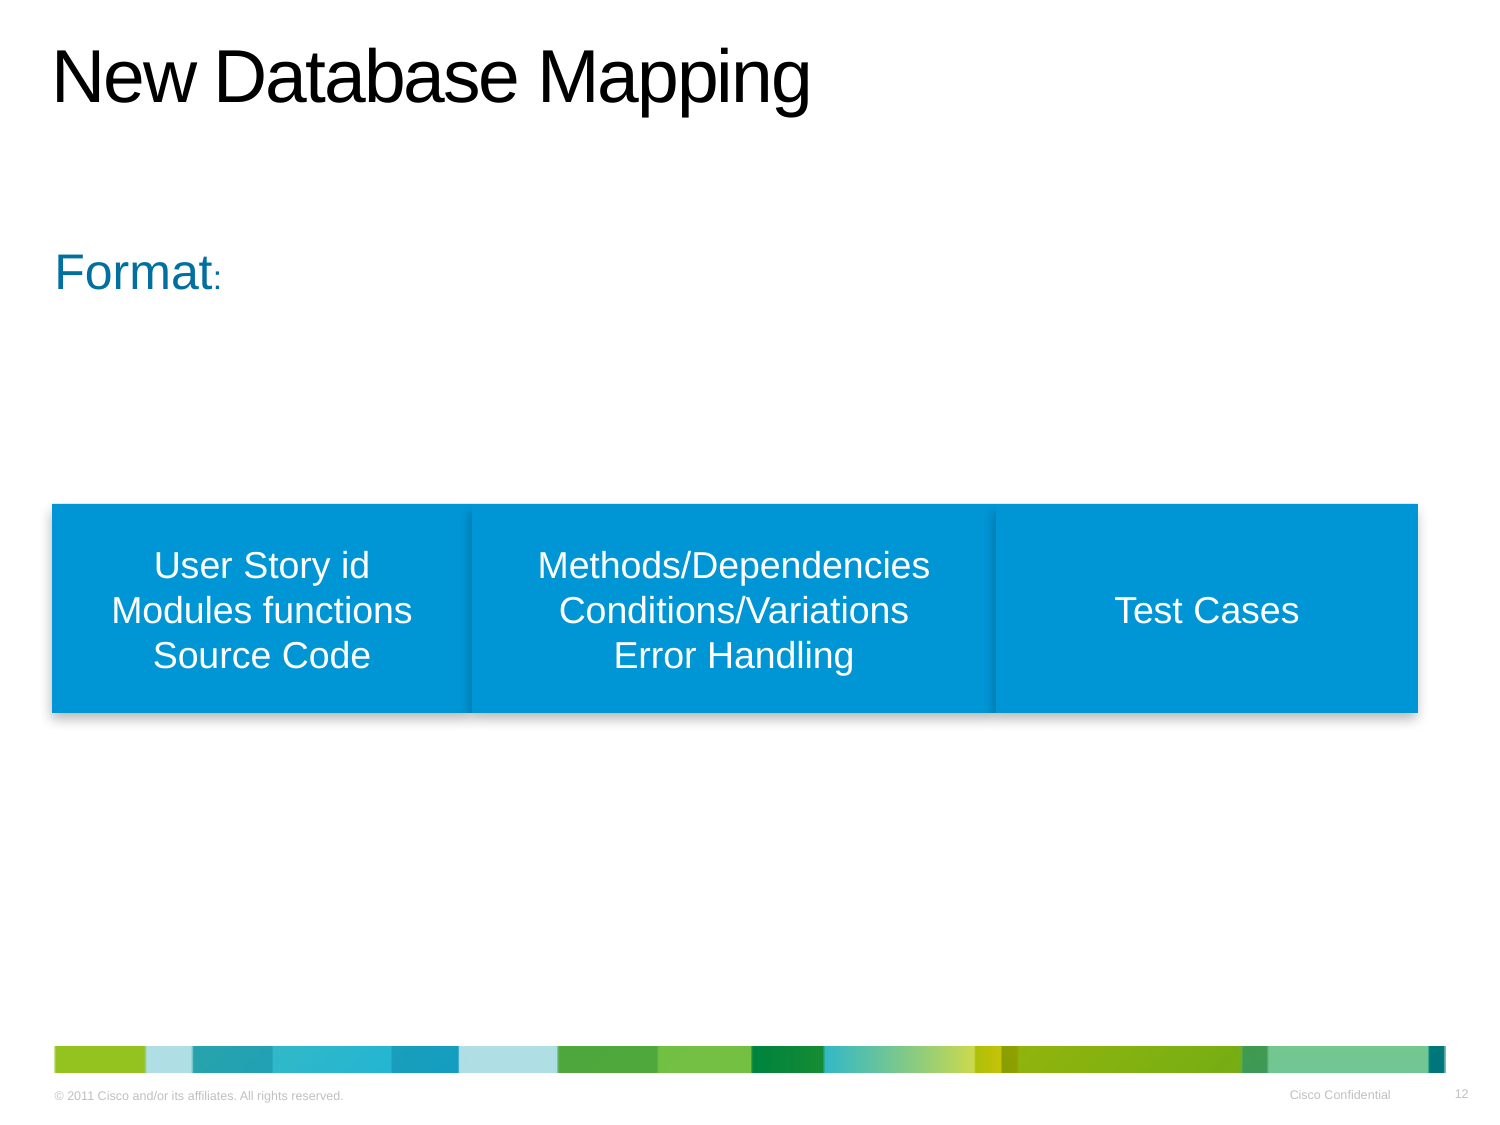

# New Database Mapping
Format:
Test Cases
User Story id
Modules functions
Source Code
Methods/Dependencies
Conditions/Variations
Error Handling